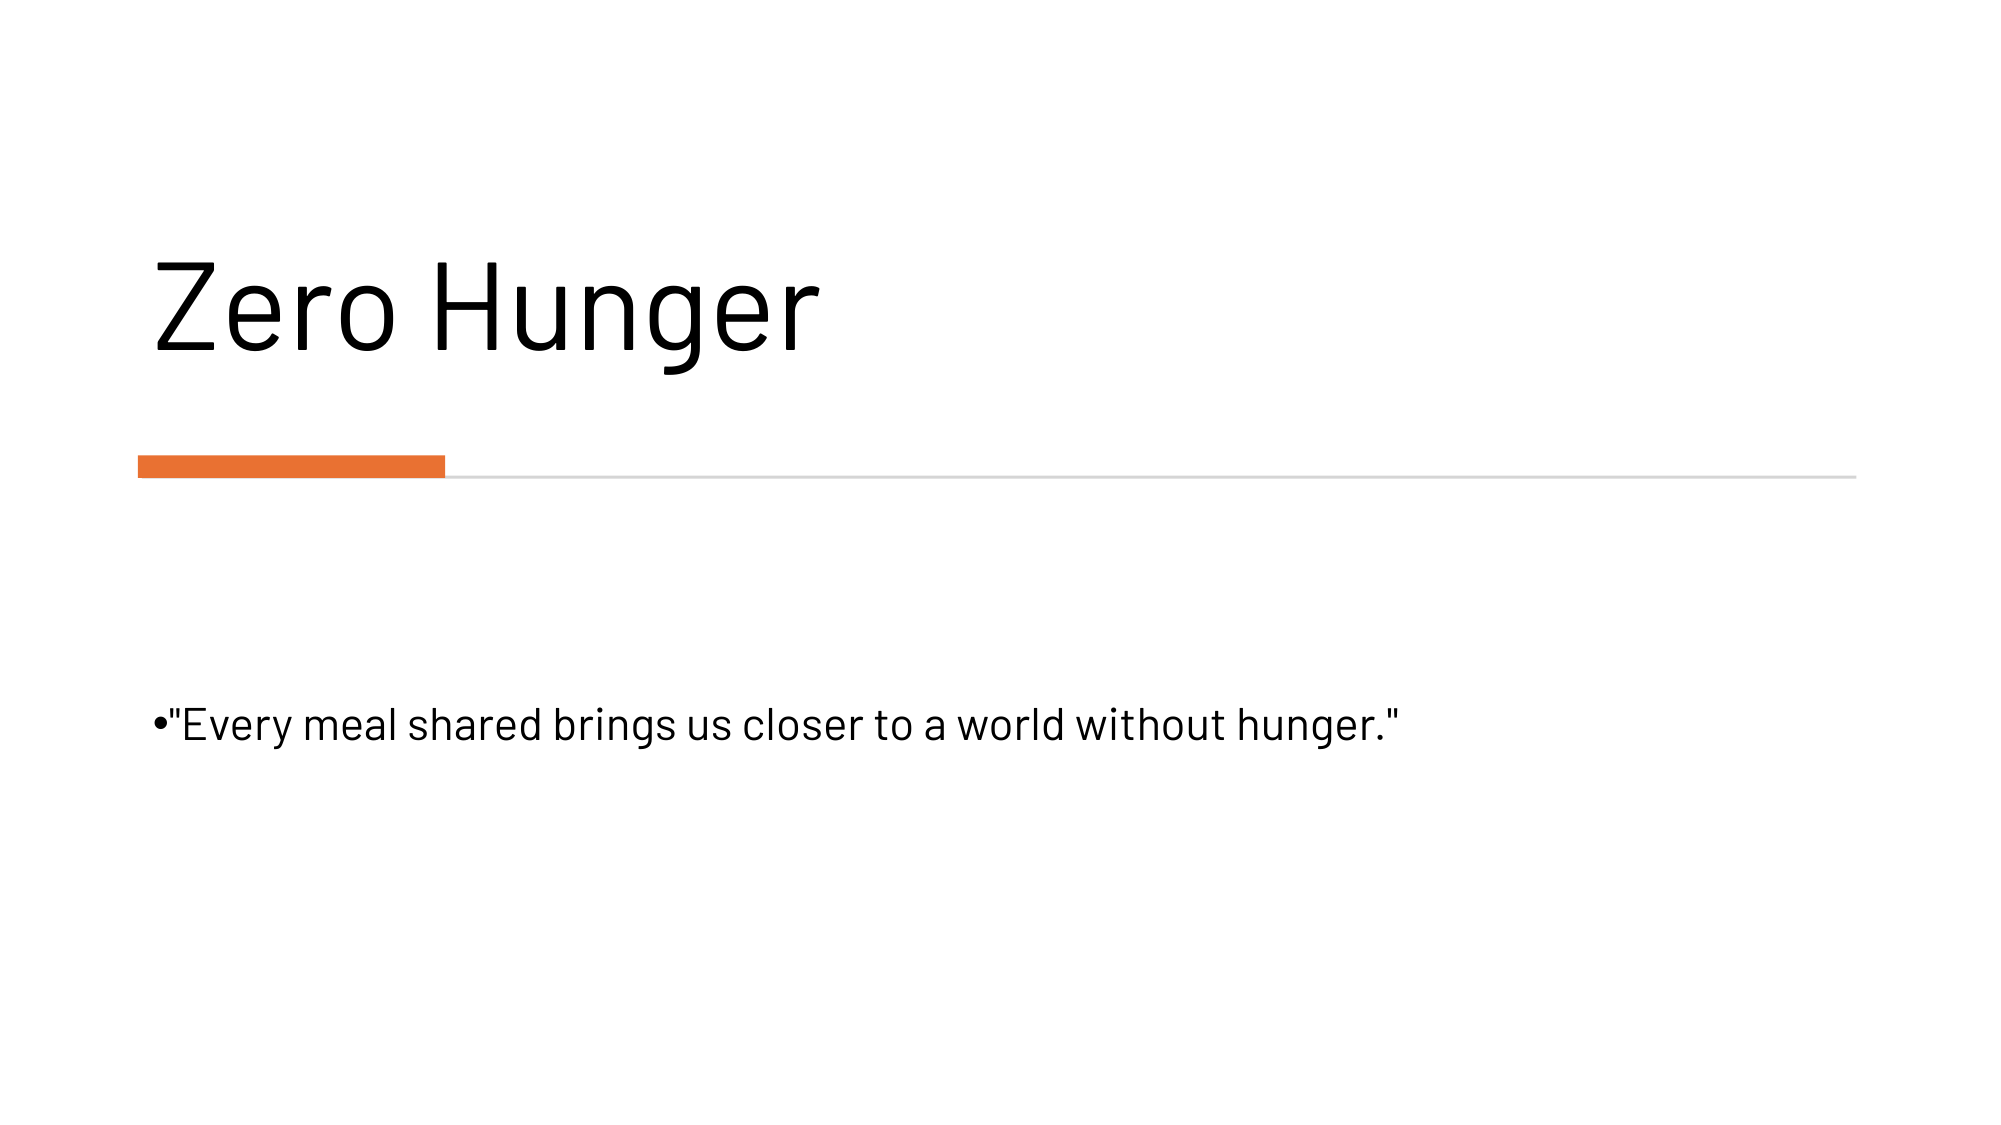

# Zero Hunger

"Every meal shared brings us closer to a world without hunger."